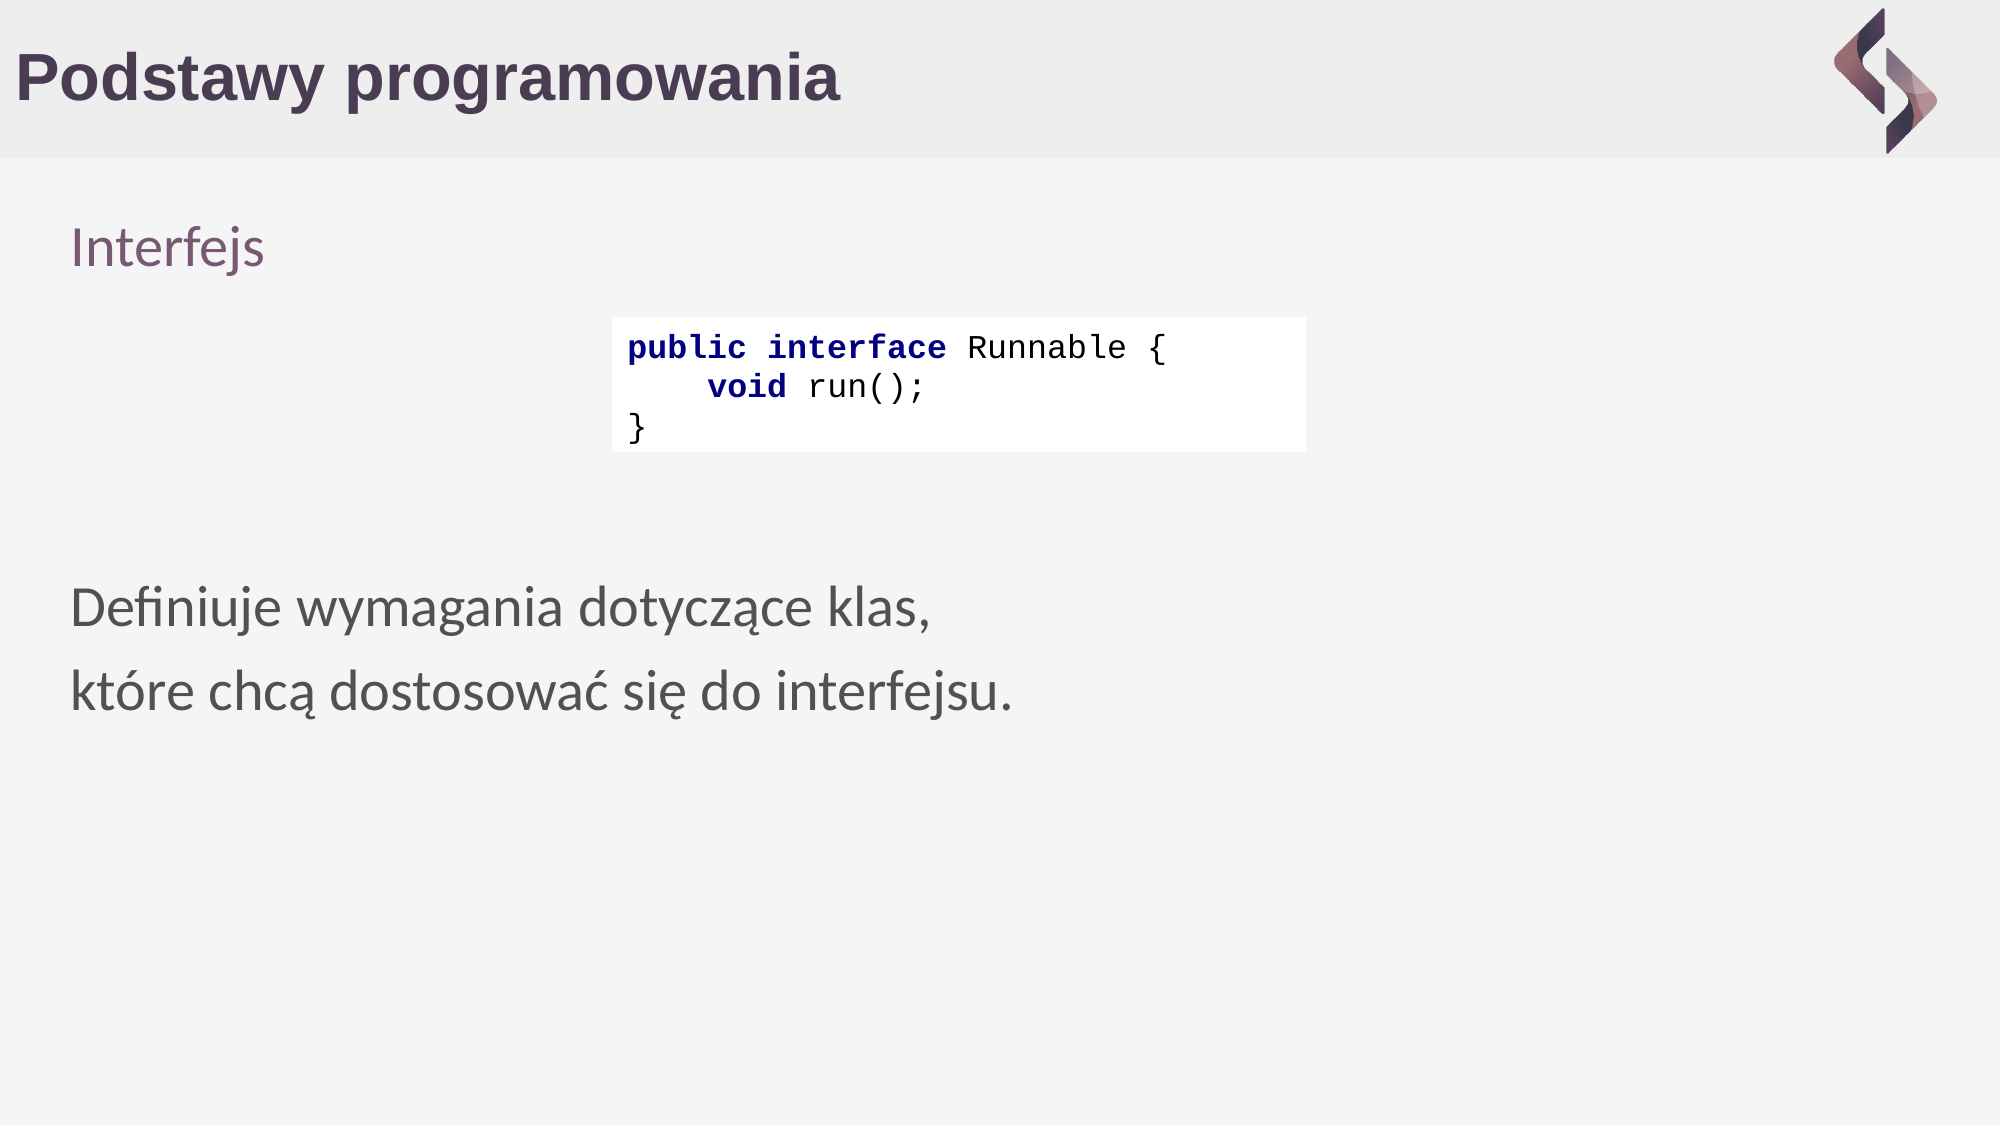

# Podstawy programowania
Interfejs
public interface Runnable {
    void run();
}

Definiuje wymagania dotyczące klas,
które chcą dostosować się do interfejsu.